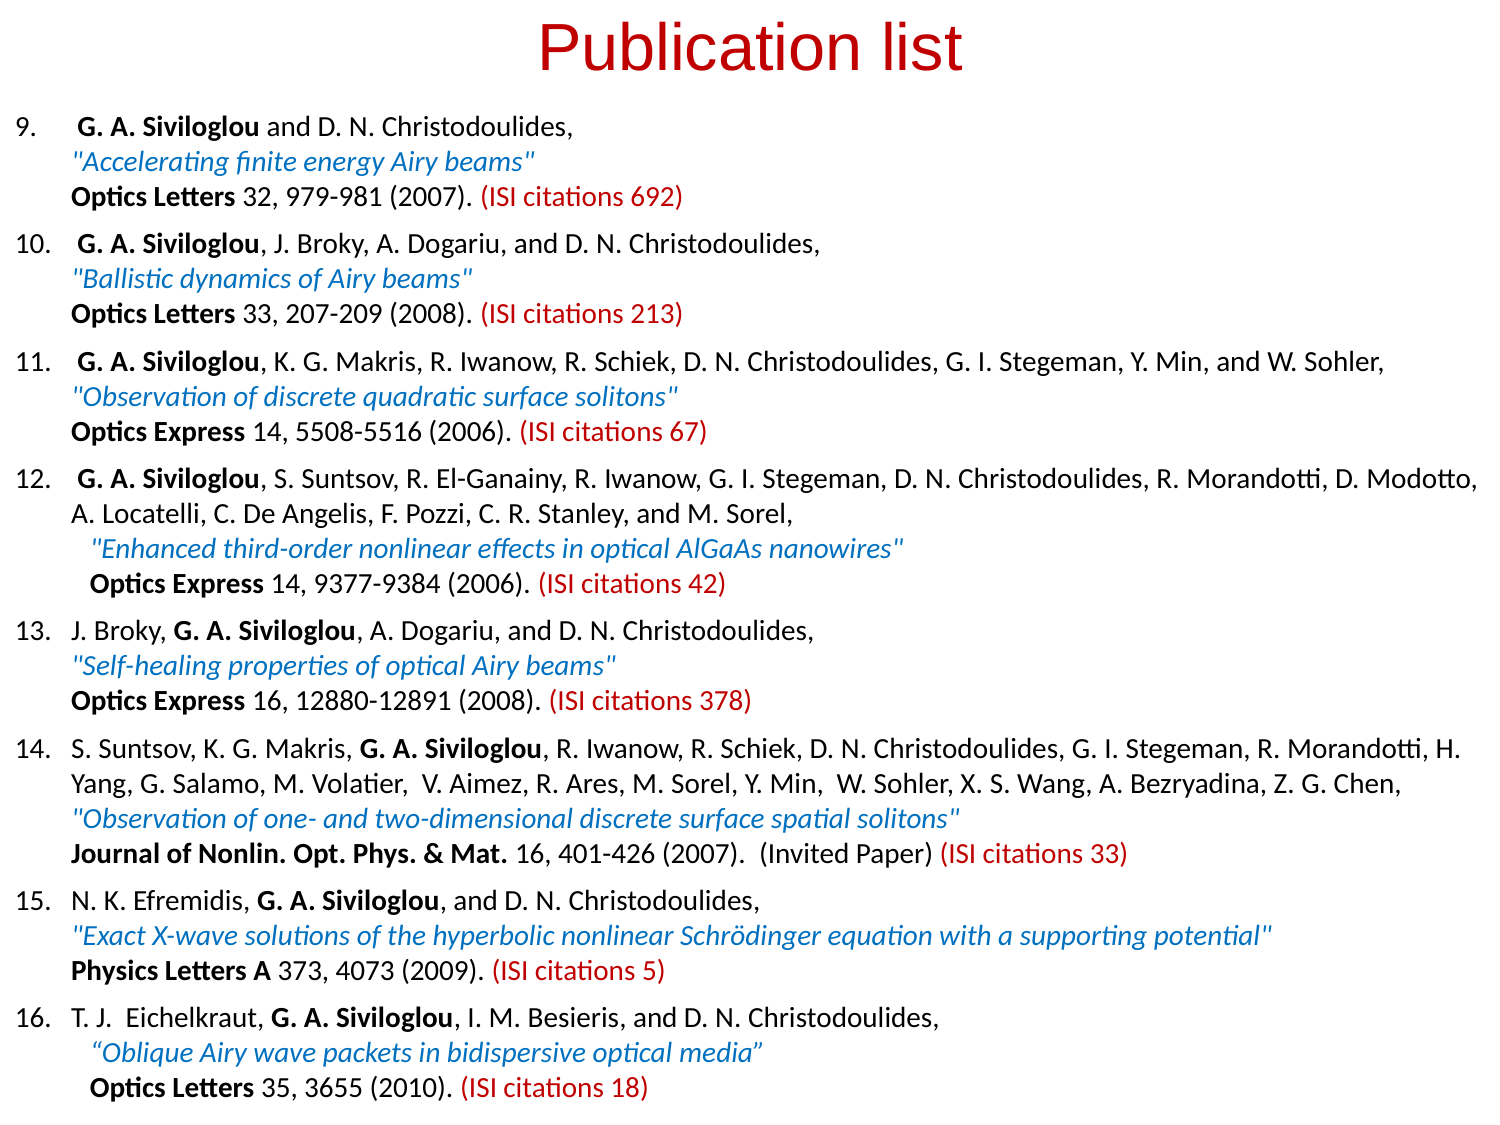

Publication list
 G. A. Siviloglou and D. N. Christodoulides,
"Accelerating finite energy Airy beams"
Optics Letters 32, 979-981 (2007). (ISI citations 692)
 G. A. Siviloglou, J. Broky, A. Dogariu, and D. N. Christodoulides,
"Ballistic dynamics of Airy beams"
Optics Letters 33, 207-209 (2008). (ISI citations 213)
 G. A. Siviloglou, K. G. Makris, R. Iwanow, R. Schiek, D. N. Christodoulides, G. I. Stegeman, Y. Min, and W. Sohler,
"Observation of discrete quadratic surface solitons"
Optics Express 14, 5508-5516 (2006). (ISI citations 67)
 G. A. Siviloglou, S. Suntsov, R. El-Ganainy, R. Iwanow, G. I. Stegeman, D. N. Christodoulides, R. Morandotti, D. Modotto, A. Locatelli, C. De Angelis, F. Pozzi, C. R. Stanley, and M. Sorel,
"Enhanced third-order nonlinear effects in optical AlGaAs nanowires"
Optics Express 14, 9377-9384 (2006). (ISI citations 42)
J. Broky, G. A. Siviloglou, A. Dogariu, and D. N. Christodoulides,
"Self-healing properties of optical Airy beams"
Optics Express 16, 12880-12891 (2008). (ISI citations 378)
S. Suntsov, K. G. Makris, G. A. Siviloglou, R. Iwanow, R. Schiek, D. N. Christodoulides, G. I. Stegeman, R. Morandotti, H. Yang, G. Salamo, M. Volatier,  V. Aimez, R. Ares, M. Sorel, Y. Min,  W. Sohler, X. S. Wang, A. Bezryadina, Z. G. Chen,
"Observation of one- and two-dimensional discrete surface spatial solitons"
Journal of Nonlin. Opt. Phys. & Mat. 16, 401-426 (2007).  (Invited Paper) (ISI citations 33)
N. K. Efremidis, G. A. Siviloglou, and D. N. Christodoulides,
"Exact X-wave solutions of the hyperbolic nonlinear Schrödinger equation with a supporting potential"
Physics Letters A 373, 4073 (2009). (ISI citations 5)
T. J.  Eichelkraut, G. A. Siviloglou, I. M. Besieris, and D. N. Christodoulides,
“Oblique Airy wave packets in bidispersive optical media”
Optics Letters 35, 3655 (2010). (ISI citations 18)